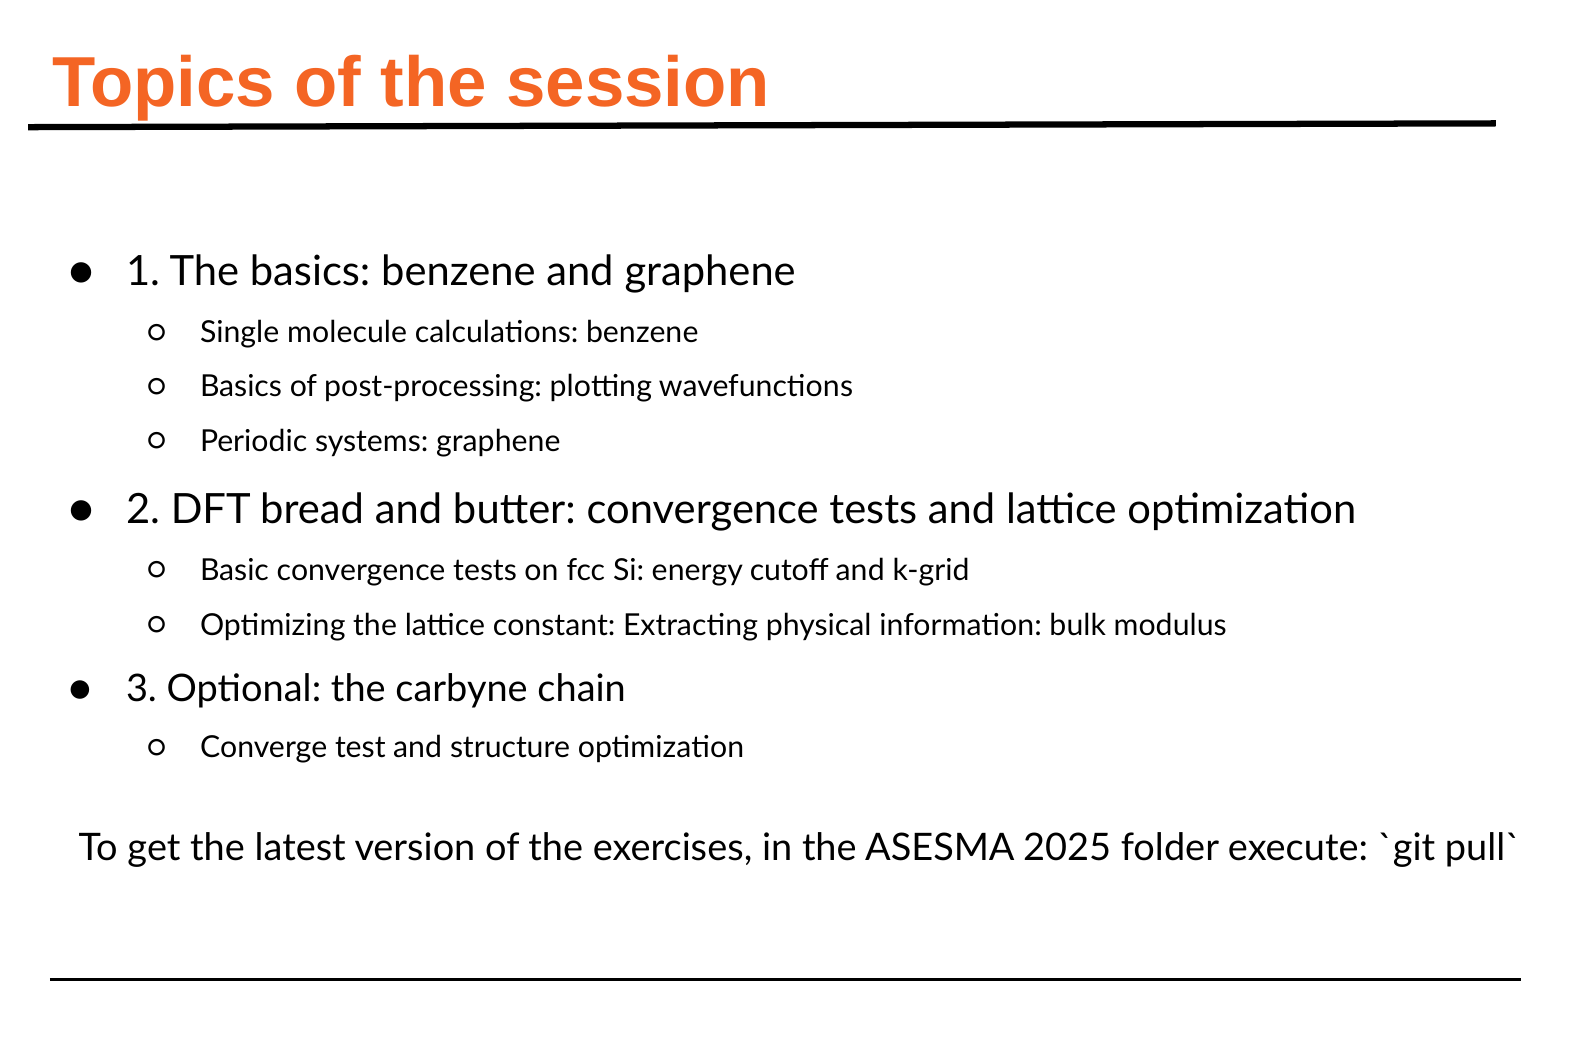

# Topics of the session
1. The basics: benzene and graphene
Single molecule calculations: benzene
Basics of post-processing: plotting wavefunctions
Periodic systems: graphene
2. DFT bread and butter: convergence tests and lattice optimization
Basic convergence tests on fcc Si: energy cutoff and k-grid
Optimizing the lattice constant: Extracting physical information: bulk modulus
3. Optional: the carbyne chain
Converge test and structure optimization

 To get the latest version of the exercises, in the ASESMA 2025 folder execute: `git pull`